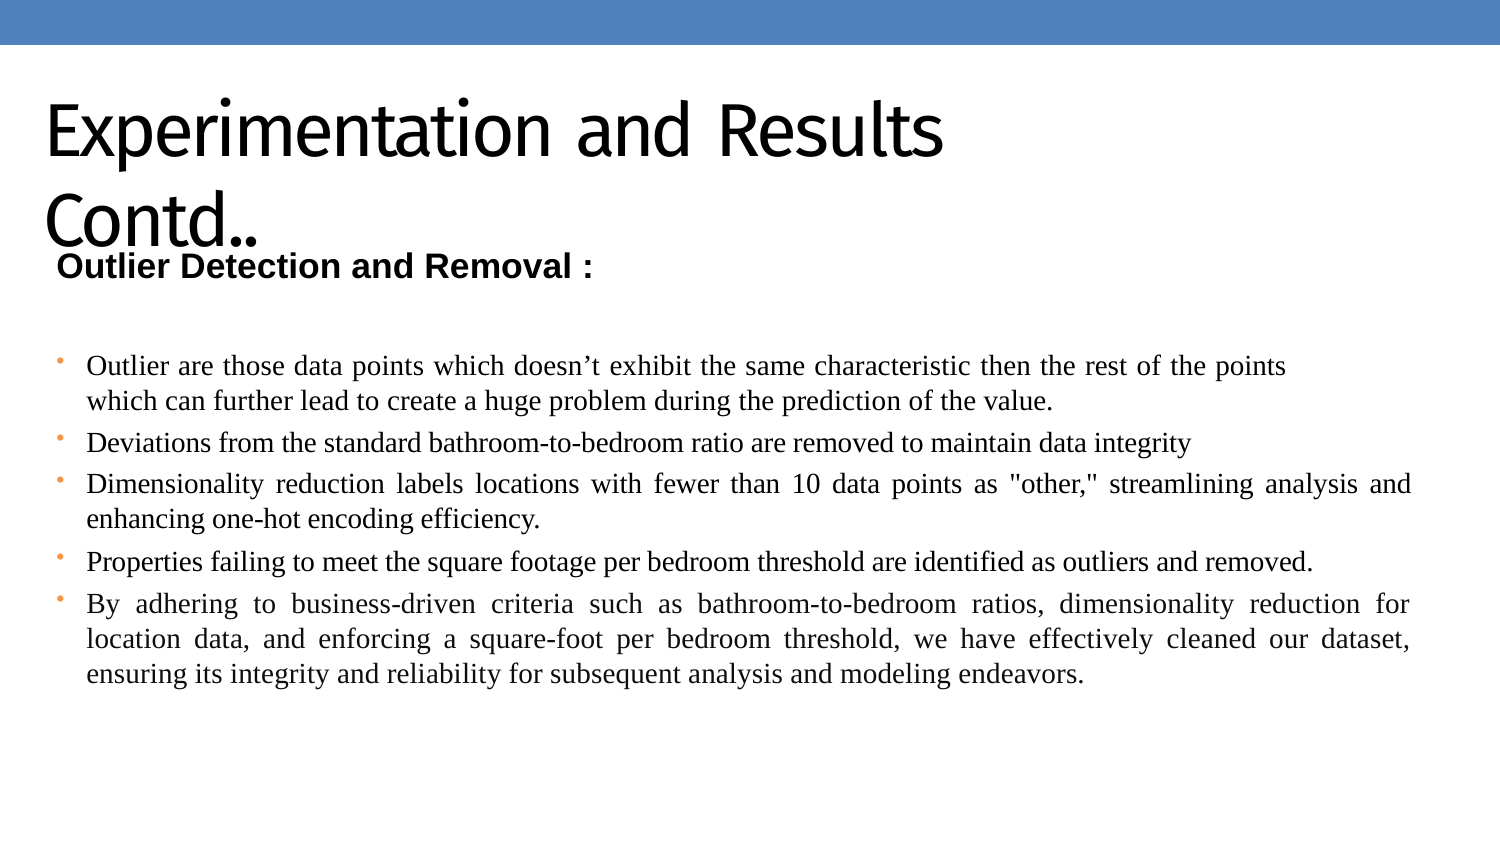

# Experimentation and Results Contd..
Outlier Detection and Removal :

Outlier are those data points which doesn’t exhibit the same characteristic then the rest of the points
which can further lead to create a huge problem during the prediction of the value.
Deviations from the standard bathroom-to-bedroom ratio are removed to maintain data integrity
Dimensionality reduction labels locations with fewer than 10 data points as "other," streamlining analysis and enhancing one-hot encoding efficiency.
Properties failing to meet the square footage per bedroom threshold are identified as outliers and removed.
By adhering to business-driven criteria such as bathroom-to-bedroom ratios, dimensionality reduction for location data, and enforcing a square-foot per bedroom threshold, we have effectively cleaned our dataset, ensuring its integrity and reliability for subsequent analysis and modeling endeavors.